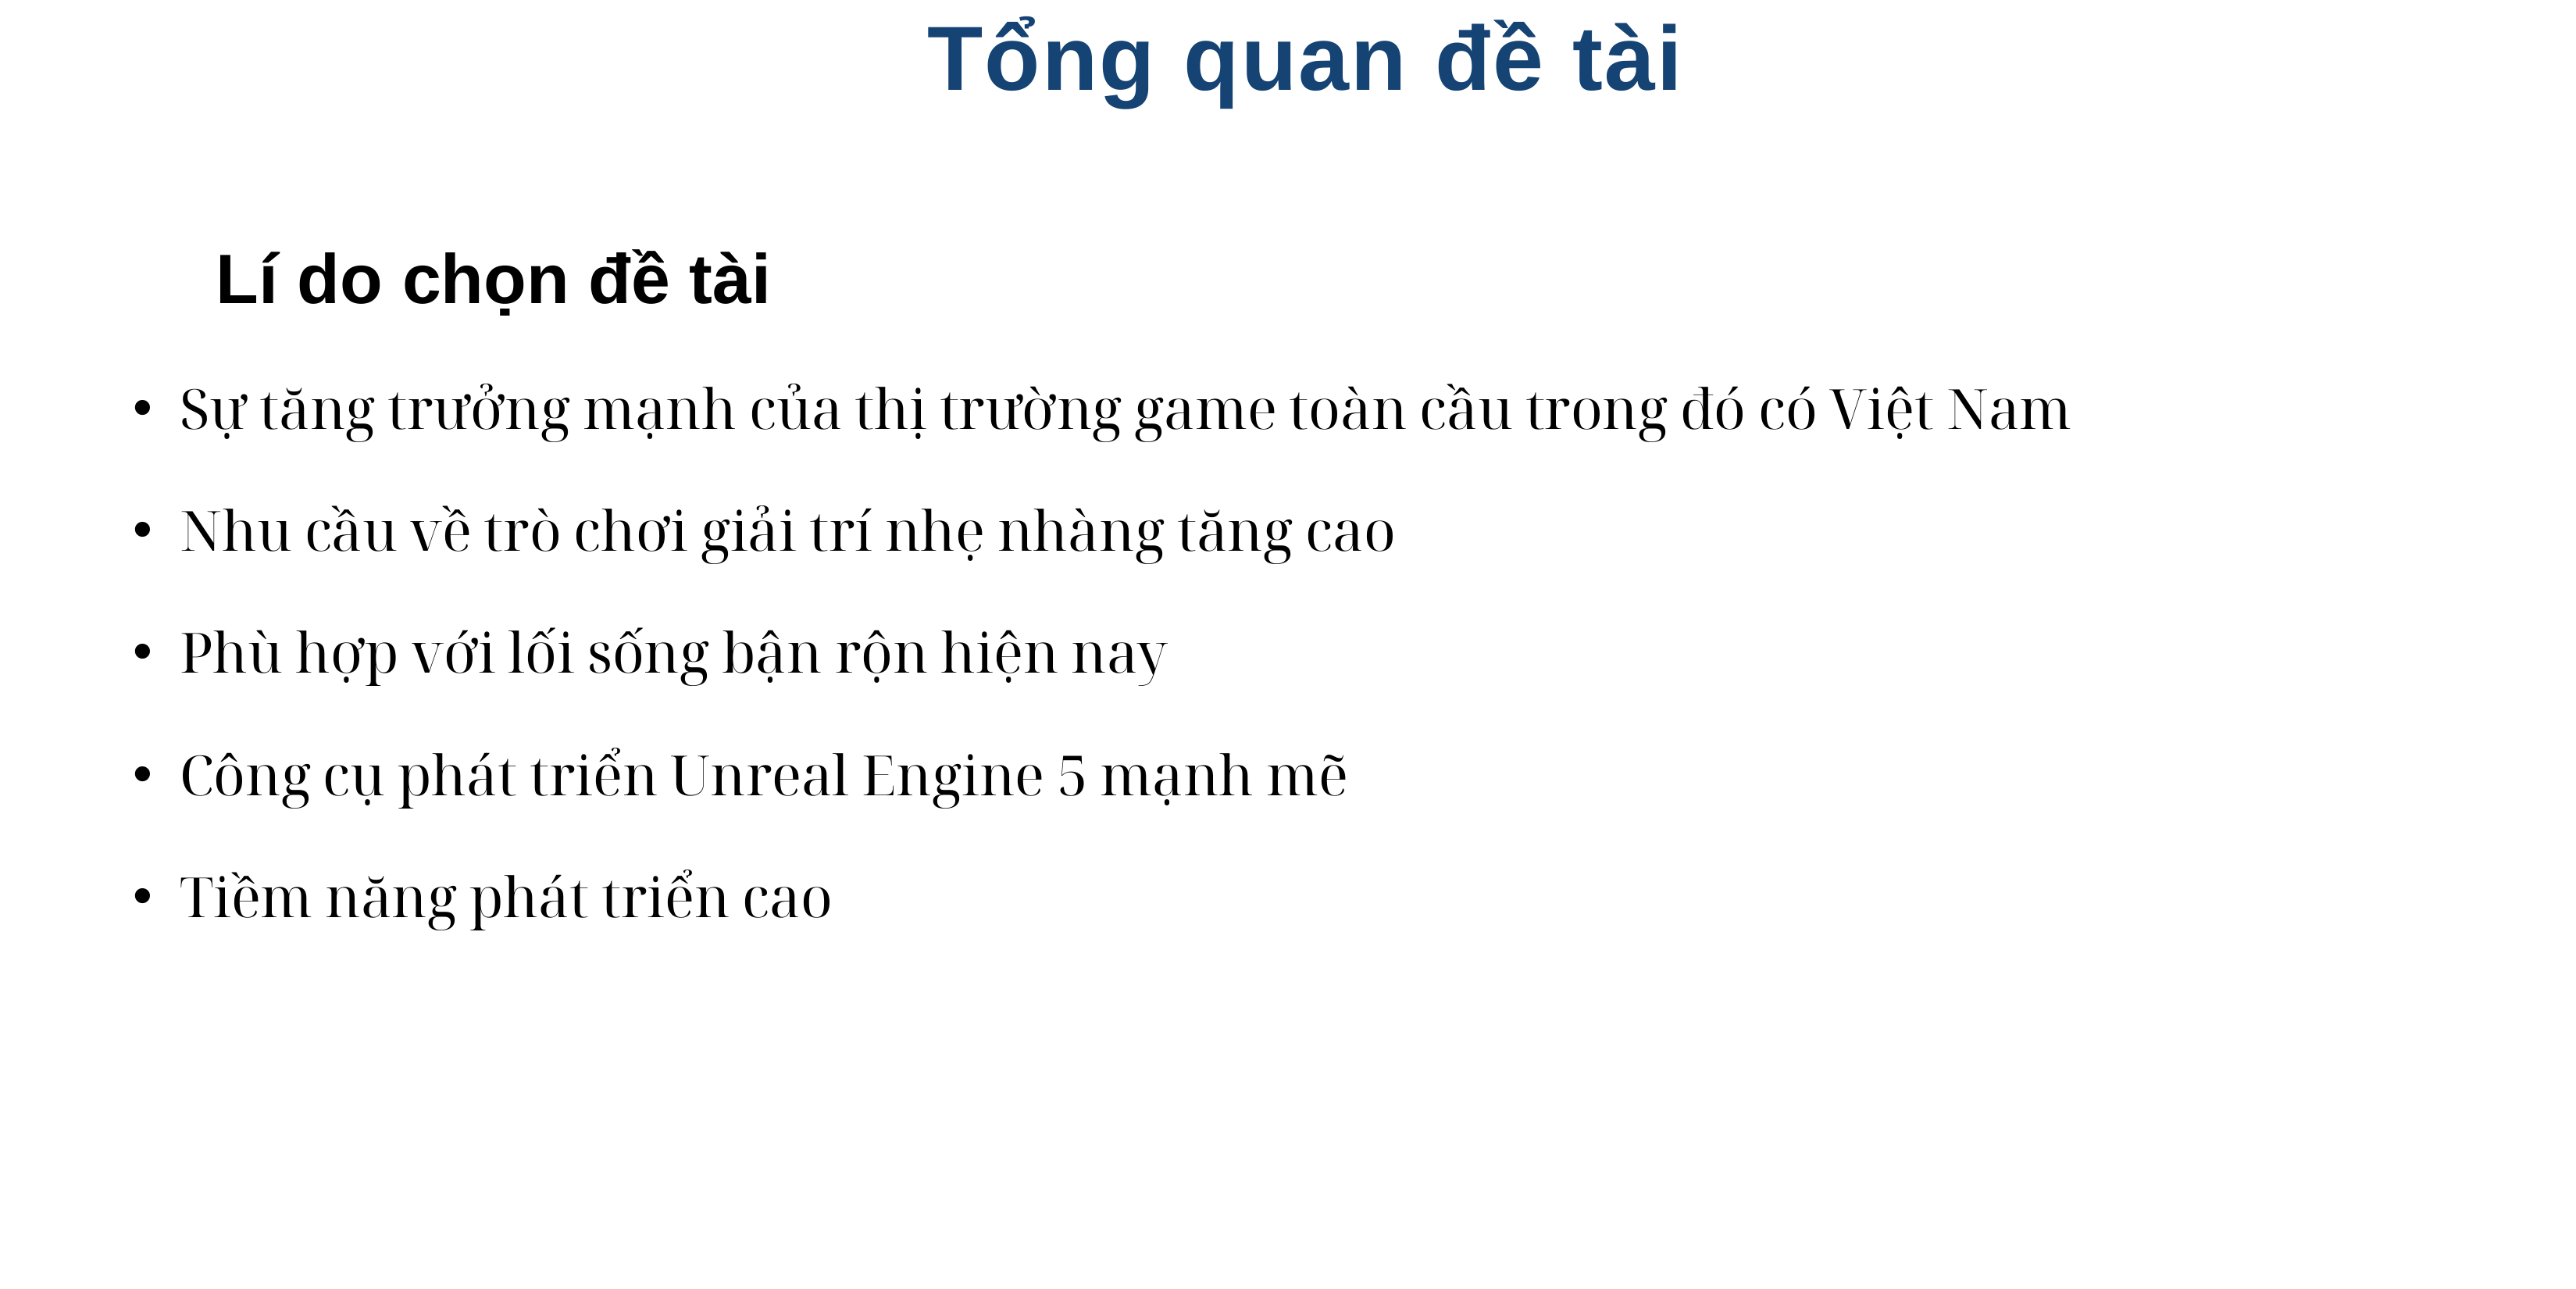

Tổng quan đề tài
Lí do chọn đề tài
Sự tăng trưởng mạnh của thị trường game toàn cầu trong đó có Việt Nam
Nhu cầu về trò chơi giải trí nhẹ nhàng tăng cao
Phù hợp với lối sống bận rộn hiện nay
Công cụ phát triển Unreal Engine 5 mạnh mẽ
Tiềm năng phát triển cao